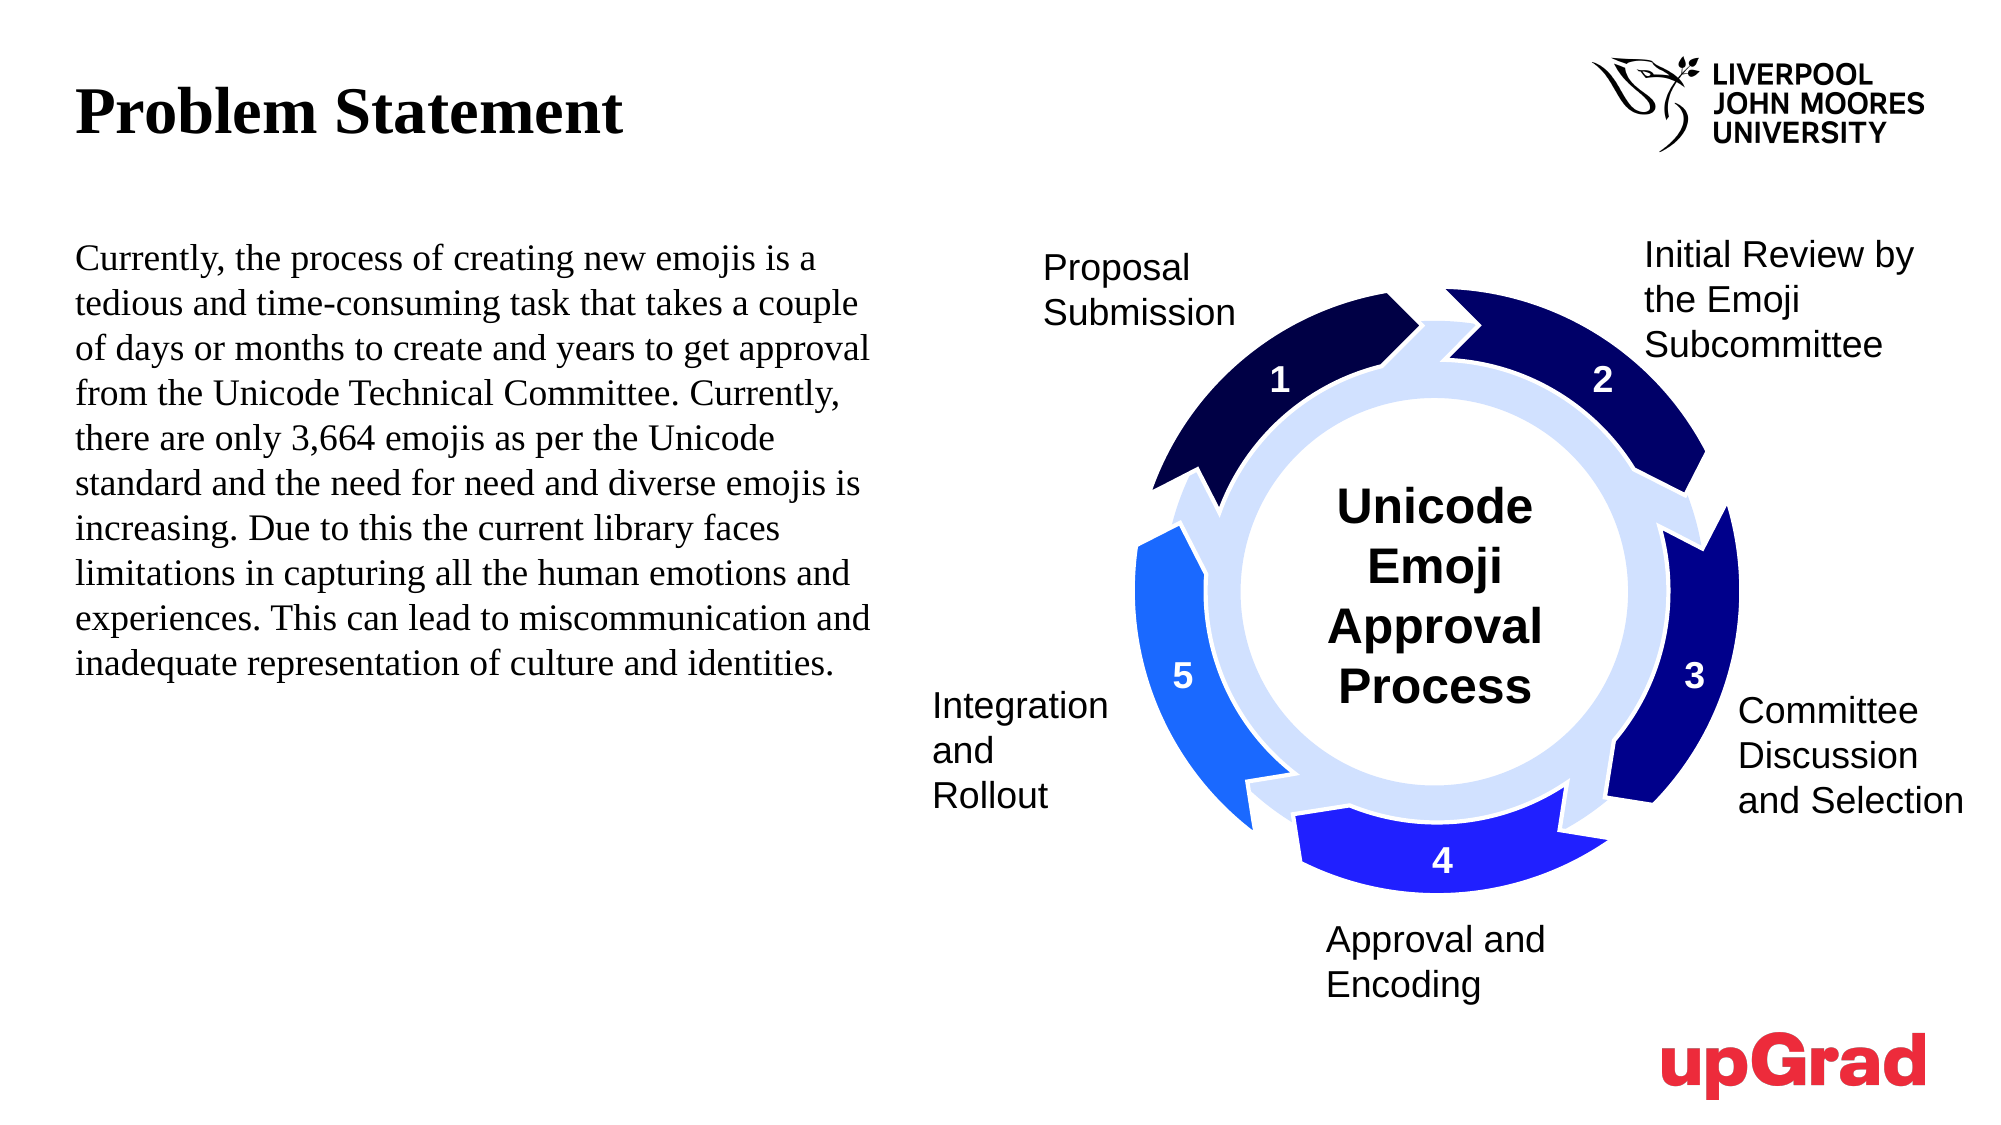

# Problem Statement
Initial Review by the Emoji Subcommittee
Currently, the process of creating new emojis is a tedious and time-consuming task that takes a couple of days or months to create and years to get approval from the Unicode Technical Committee. Currently, there are only 3,664 emojis as per the Unicode standard and the need for need and diverse emojis is increasing. Due to this the current library faces limitations in capturing all the human emotions and experiences. This can lead to miscommunication and inadequate representation of culture and identities.
Proposal Submission

2
1

3
5

4
Unicode Emoji Approval Process
Integration and Rollout
Committee Discussion and Selection
Approval and Encoding